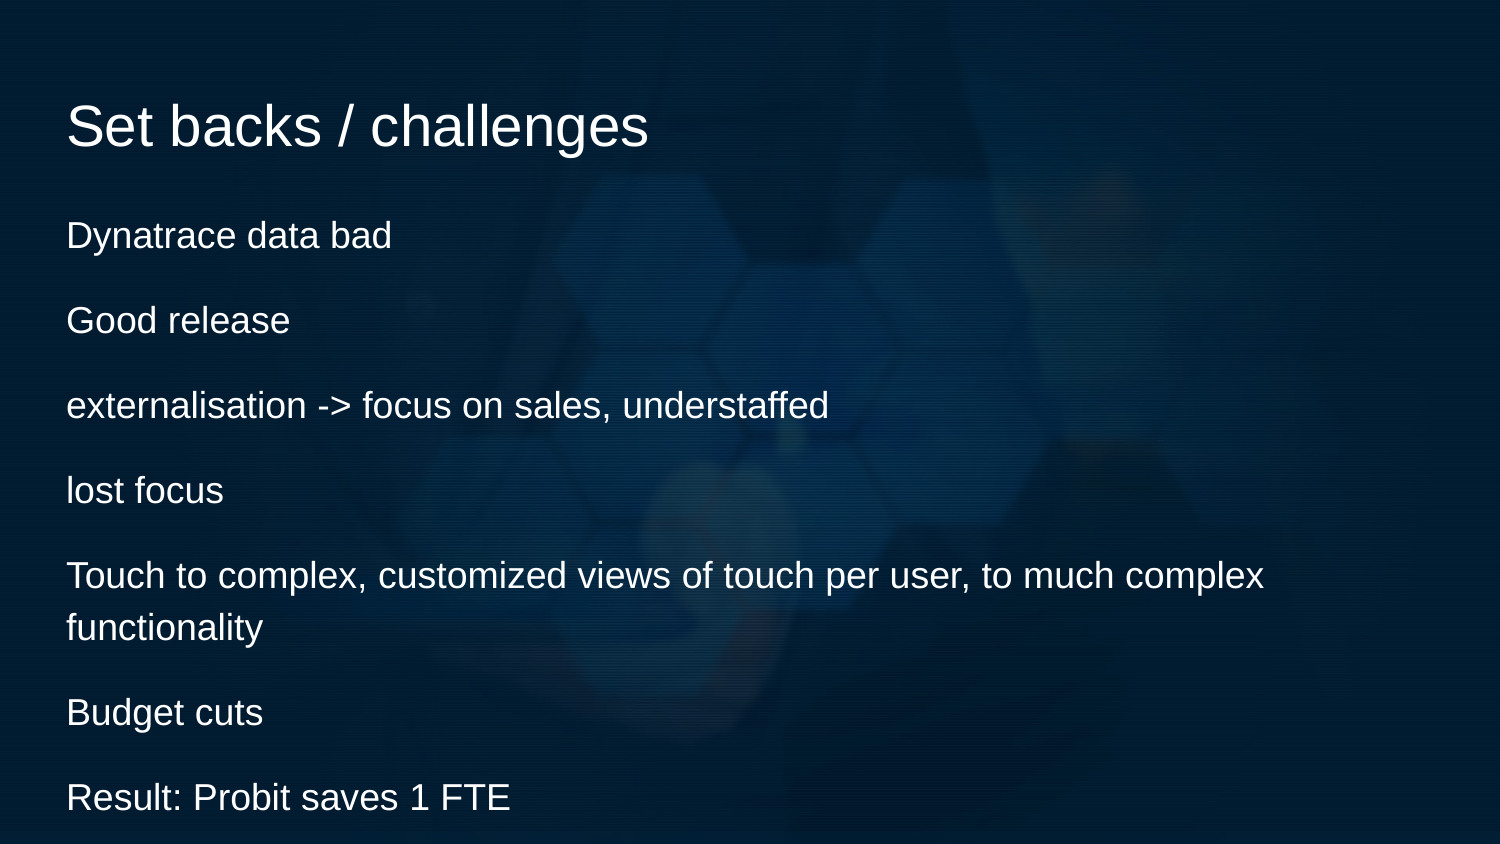

# Set backs / challenges
Dynatrace data bad
Good release
externalisation -> focus on sales, understaffed
lost focus
Touch to complex, customized views of touch per user, to much complex functionality
Budget cuts
Result: Probit saves 1 FTE